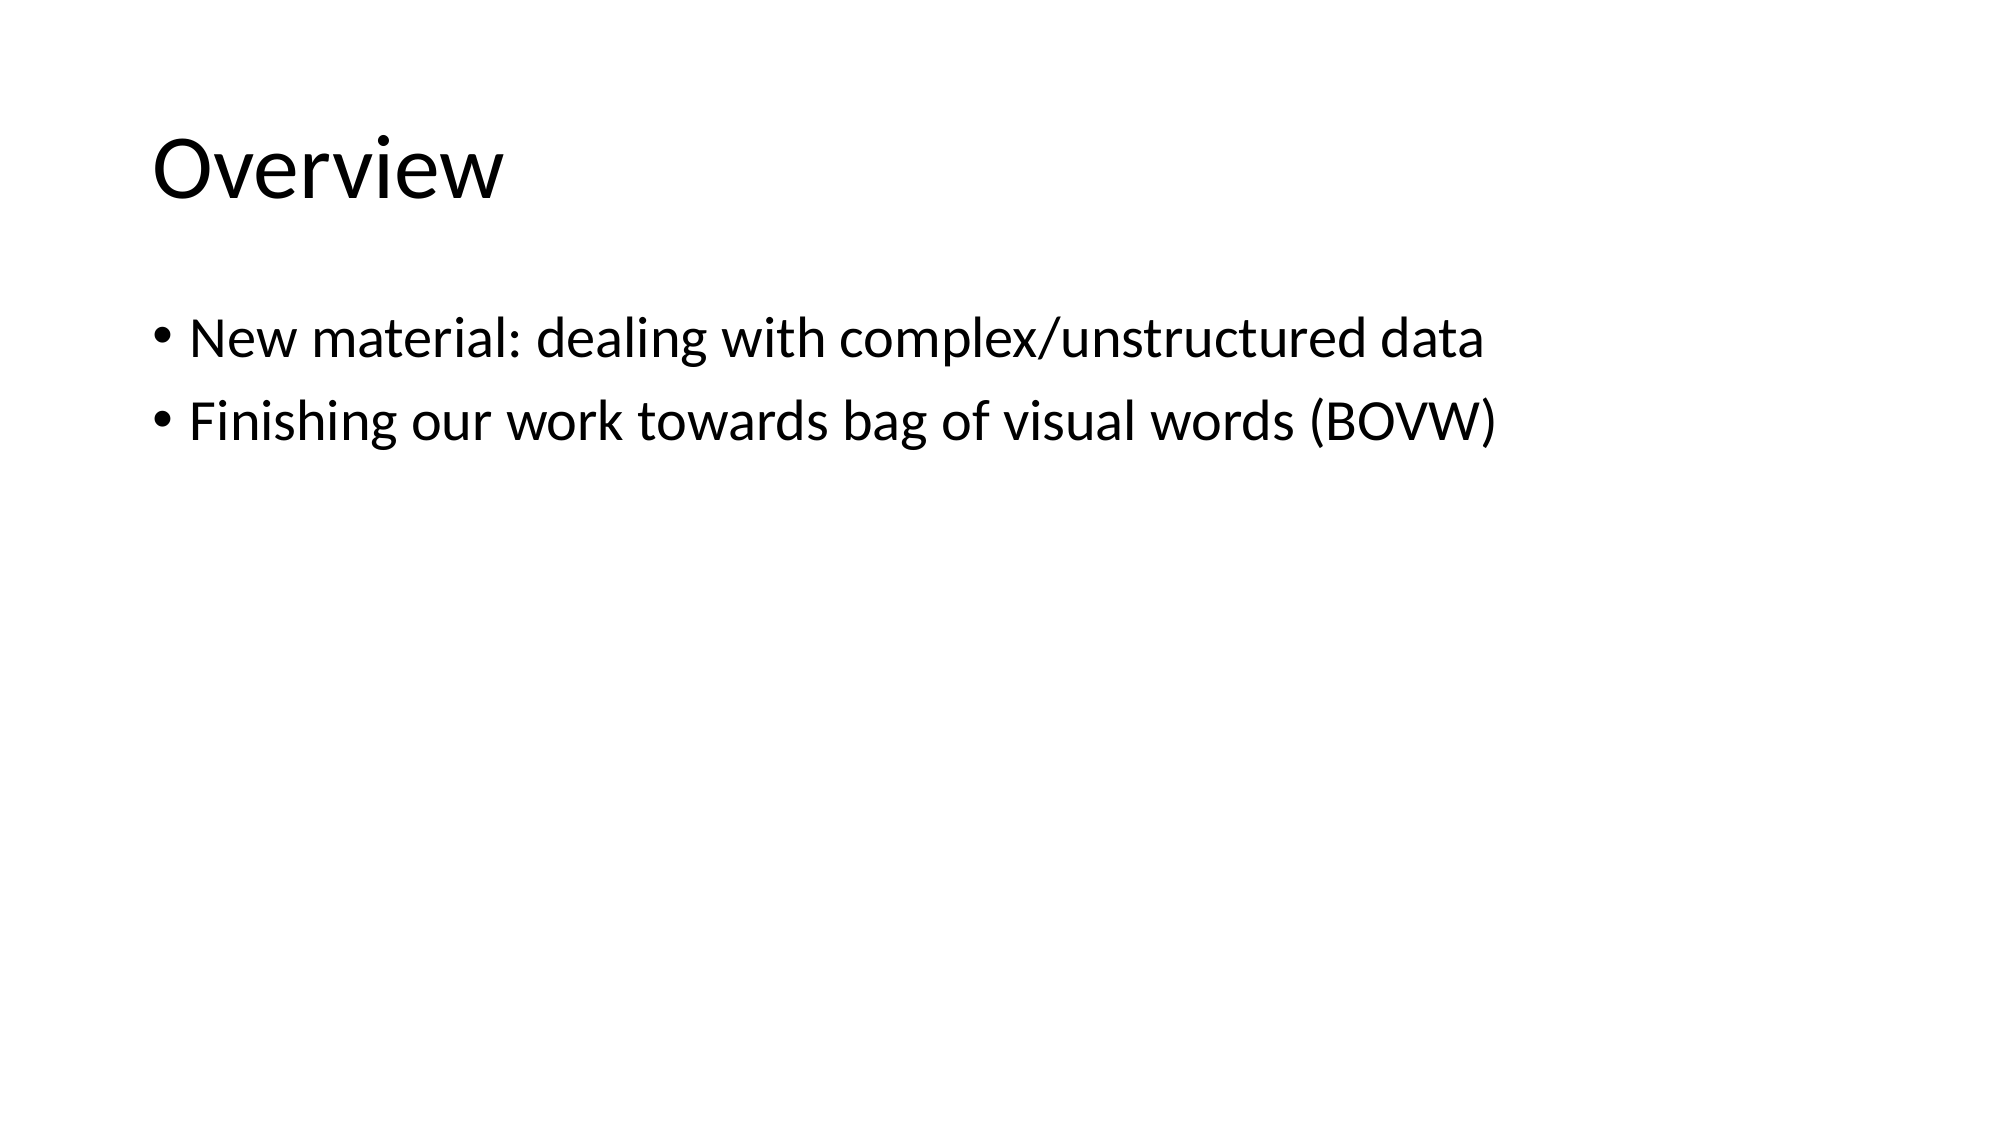

# Overview
New material: dealing with complex/unstructured data
Finishing our work towards bag of visual words (BOVW)